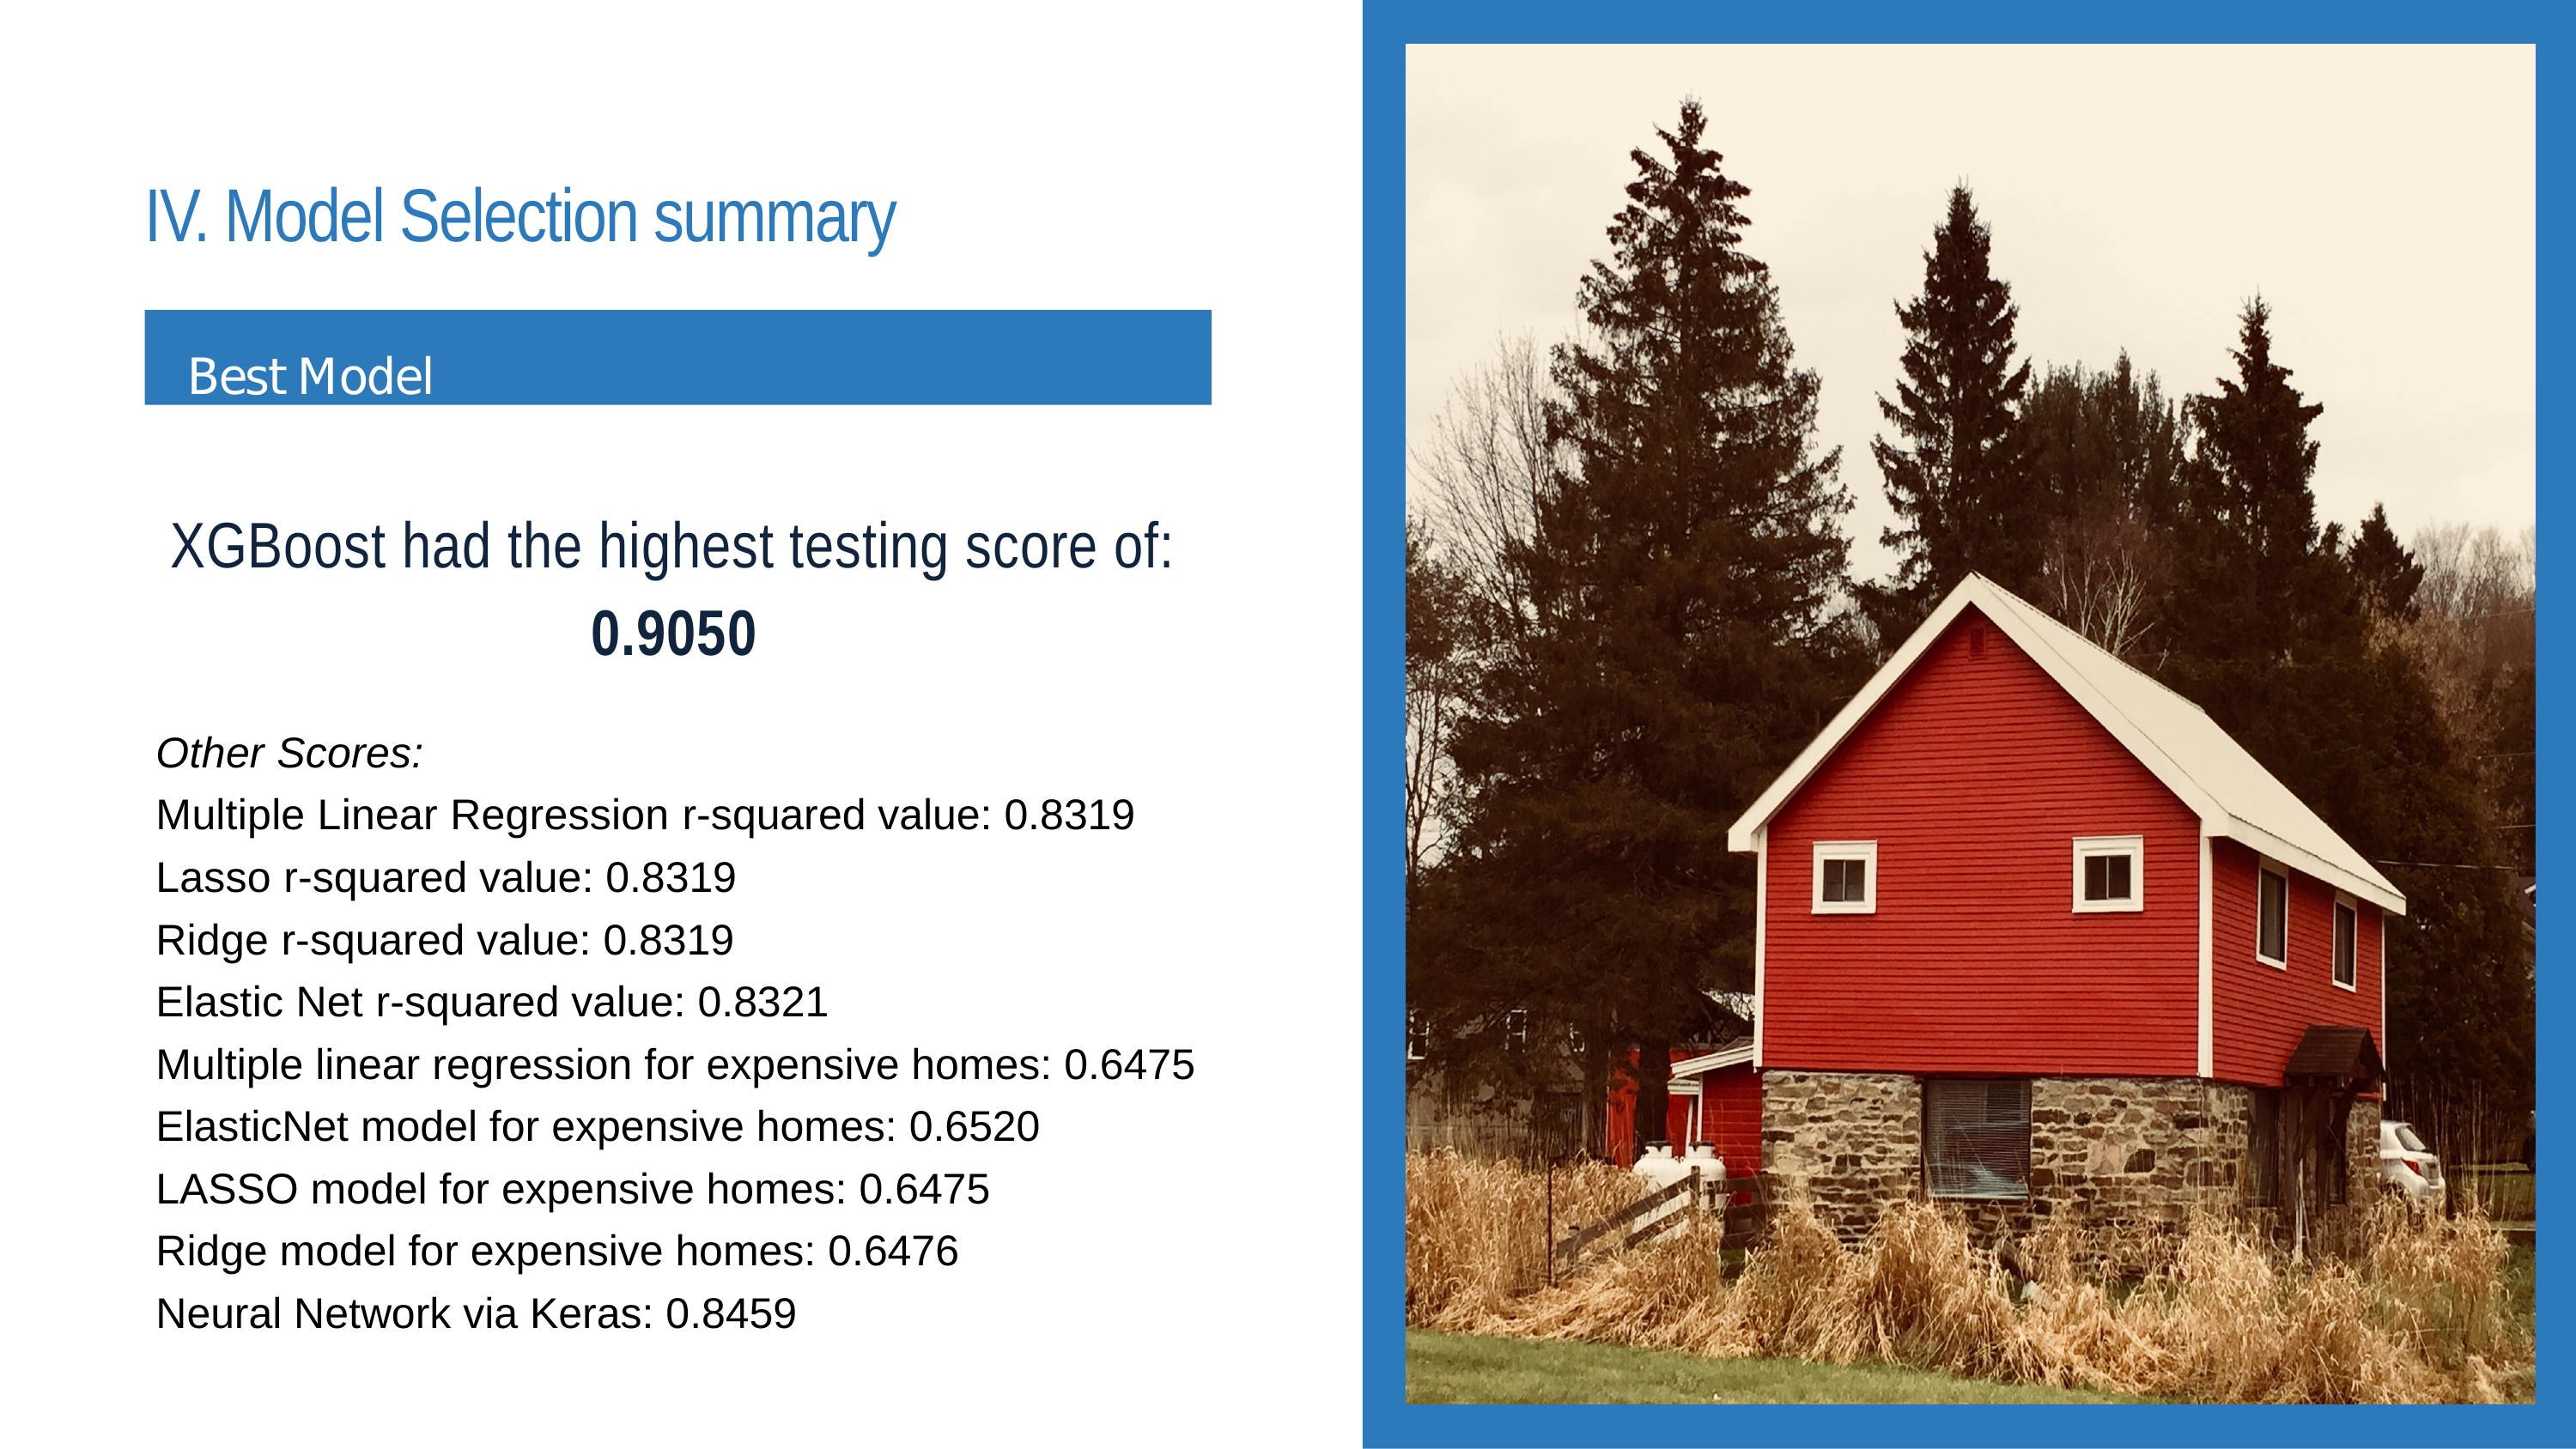

# IV. Model Selection summary
Best Model
XGBoost had the highest testing score of: 0.9050

Other Scores:
Multiple Linear Regression r-squared value: 0.8319
Lasso r-squared value: 0.8319
Ridge r-squared value: 0.8319
Elastic Net r-squared value: 0.8321
Multiple linear regression for expensive homes: 0.6475
ElasticNet model for expensive homes: 0.6520
LASSO model for expensive homes: 0.6475
Ridge model for expensive homes: 0.6476
Neural Network via Keras: 0.8459